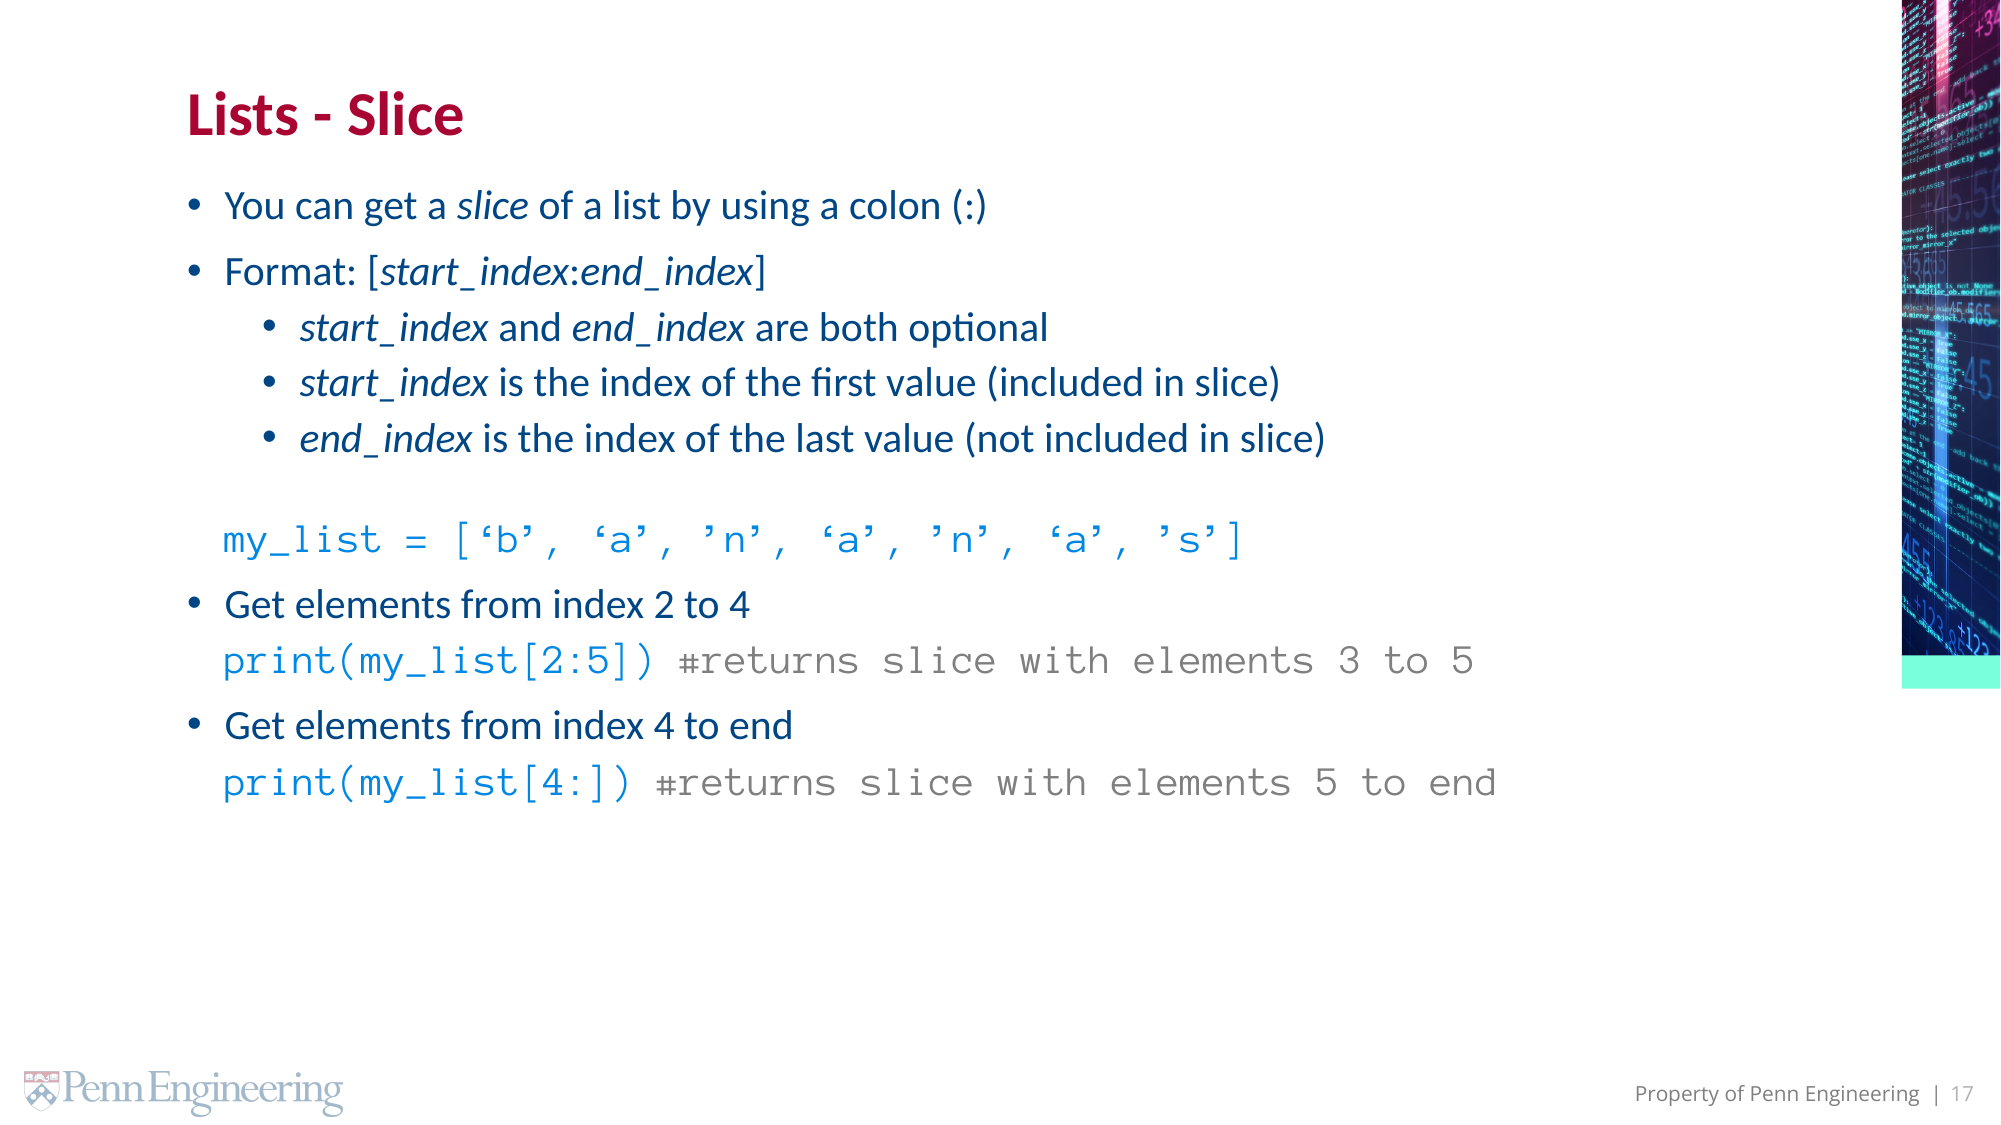

# Lists - Slice
You can get a slice of a list by using a colon (:)
Format: [start_index:end_index]
start_index and end_index are both optional
start_index is the index of the first value (included in slice)
end_index is the index of the last value (not included in slice)
my_list = [‘b’, ‘a’, ’n’, ‘a’, ’n’, ‘a’, ’s’]
Get elements from index 2 to 4
print(my_list[2:5]) #returns slice with elements 3 to 5
Get elements from index 4 to end
print(my_list[4:]) #returns slice with elements 5 to end
17